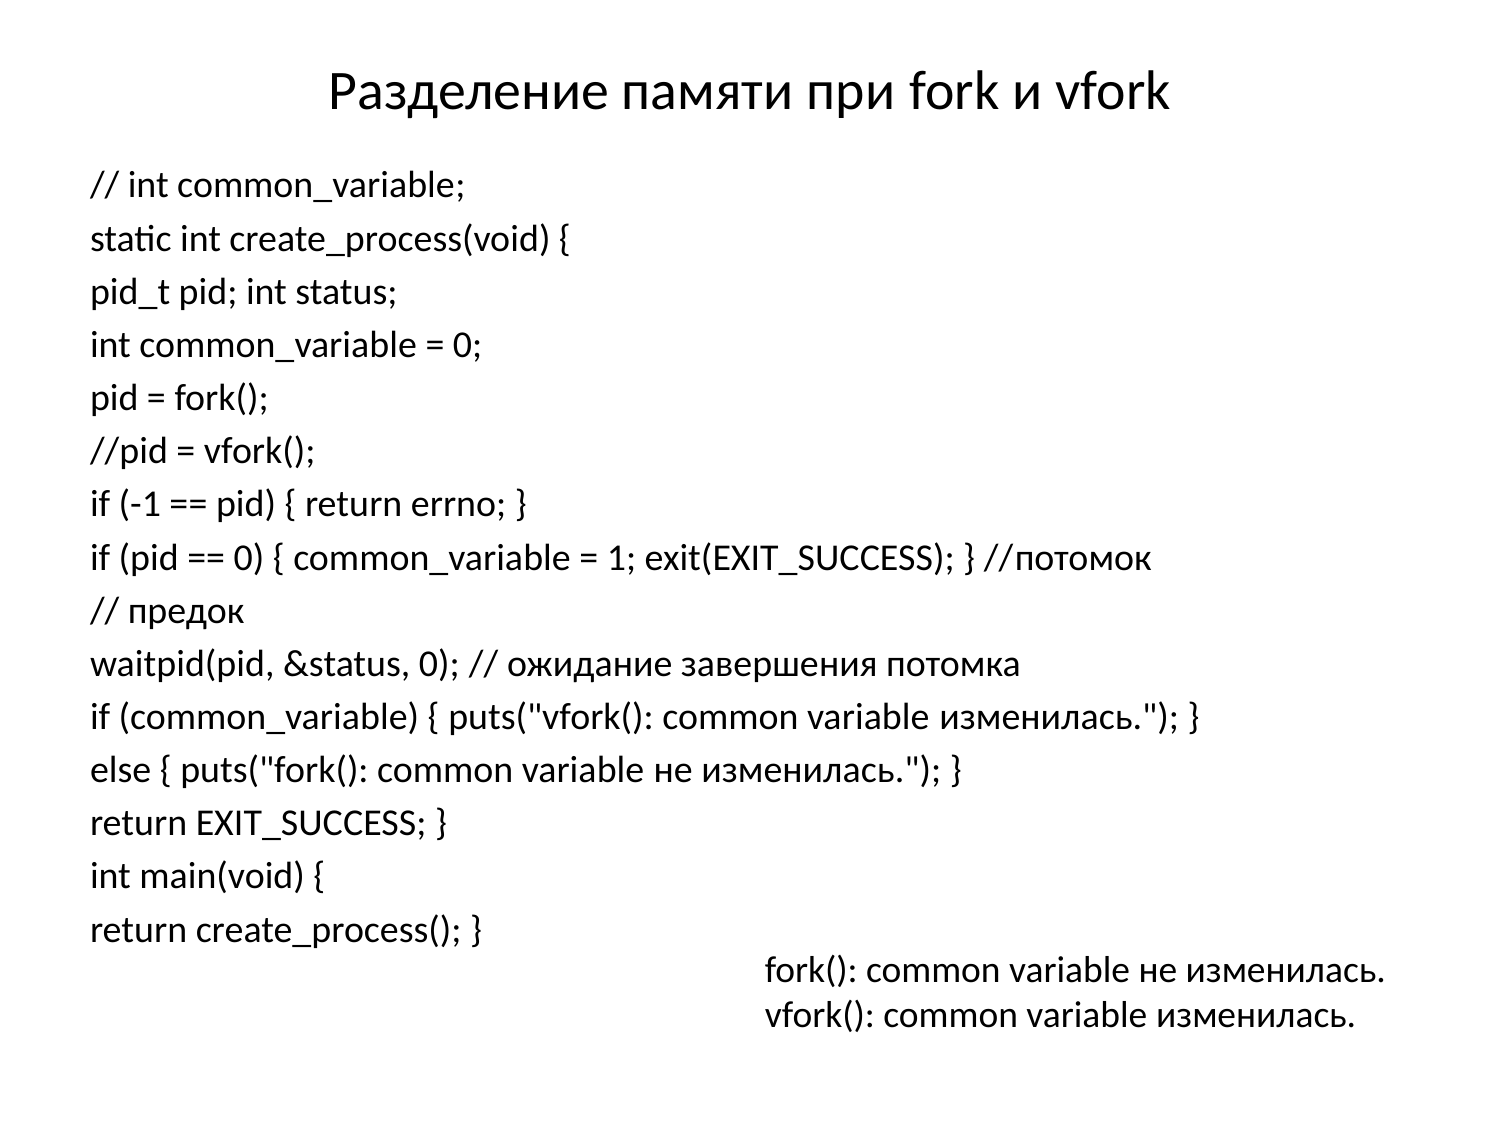

# Разделение памяти при fork и vfork
// int common_variable;
static int create_process(void) {
pid_t pid; int status;
int common_variable = 0;
pid = fork();
//pid = vfork();
if (-1 == pid) { return errno; }
if (pid == 0) { common_variable = 1; exit(EXIT_SUCCESS); } //потомок
// предок
waitpid(pid, &status, 0); // ожидание завершения потомка
if (common_variable) { puts("vfork(): common variable изменилась."); }
else { puts("fork(): common variable не изменилась."); }
return EXIT_SUCCESS; }
int main(void) {
return create_process(); }

fork(): common variable не изменилась.
vfork(): common variable изменилась.